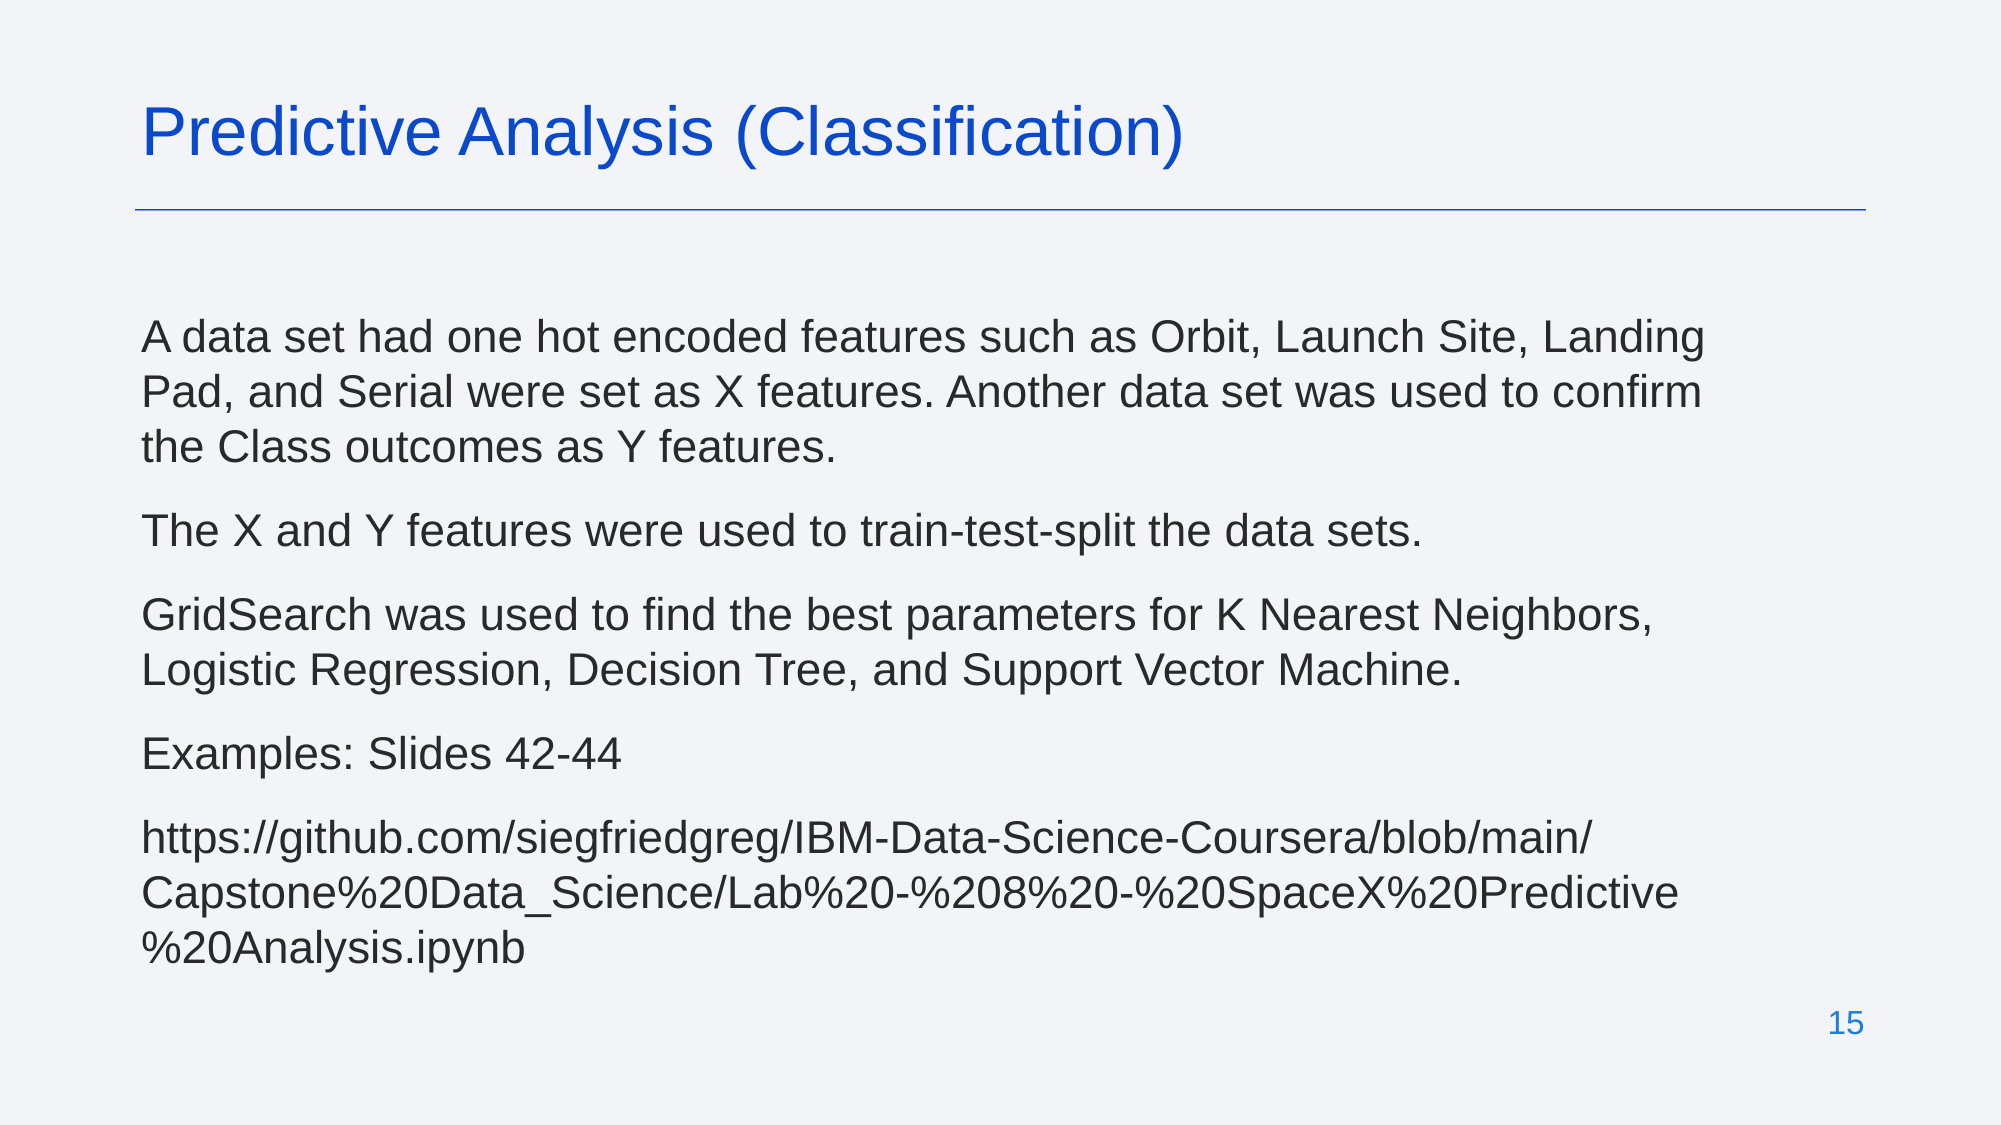

Predictive Analysis (Classification)
A data set had one hot encoded features such as Orbit, Launch Site, Landing Pad, and Serial were set as X features. Another data set was used to confirm the Class outcomes as Y features.
The X and Y features were used to train-test-split the data sets.
GridSearch was used to find the best parameters for K Nearest Neighbors, Logistic Regression, Decision Tree, and Support Vector Machine.
Examples: Slides 42-44
https://github.com/siegfriedgreg/IBM-Data-Science-Coursera/blob/main/Capstone%20Data_Science/Lab%20-%208%20-%20SpaceX%20Predictive%20Analysis.ipynb

15